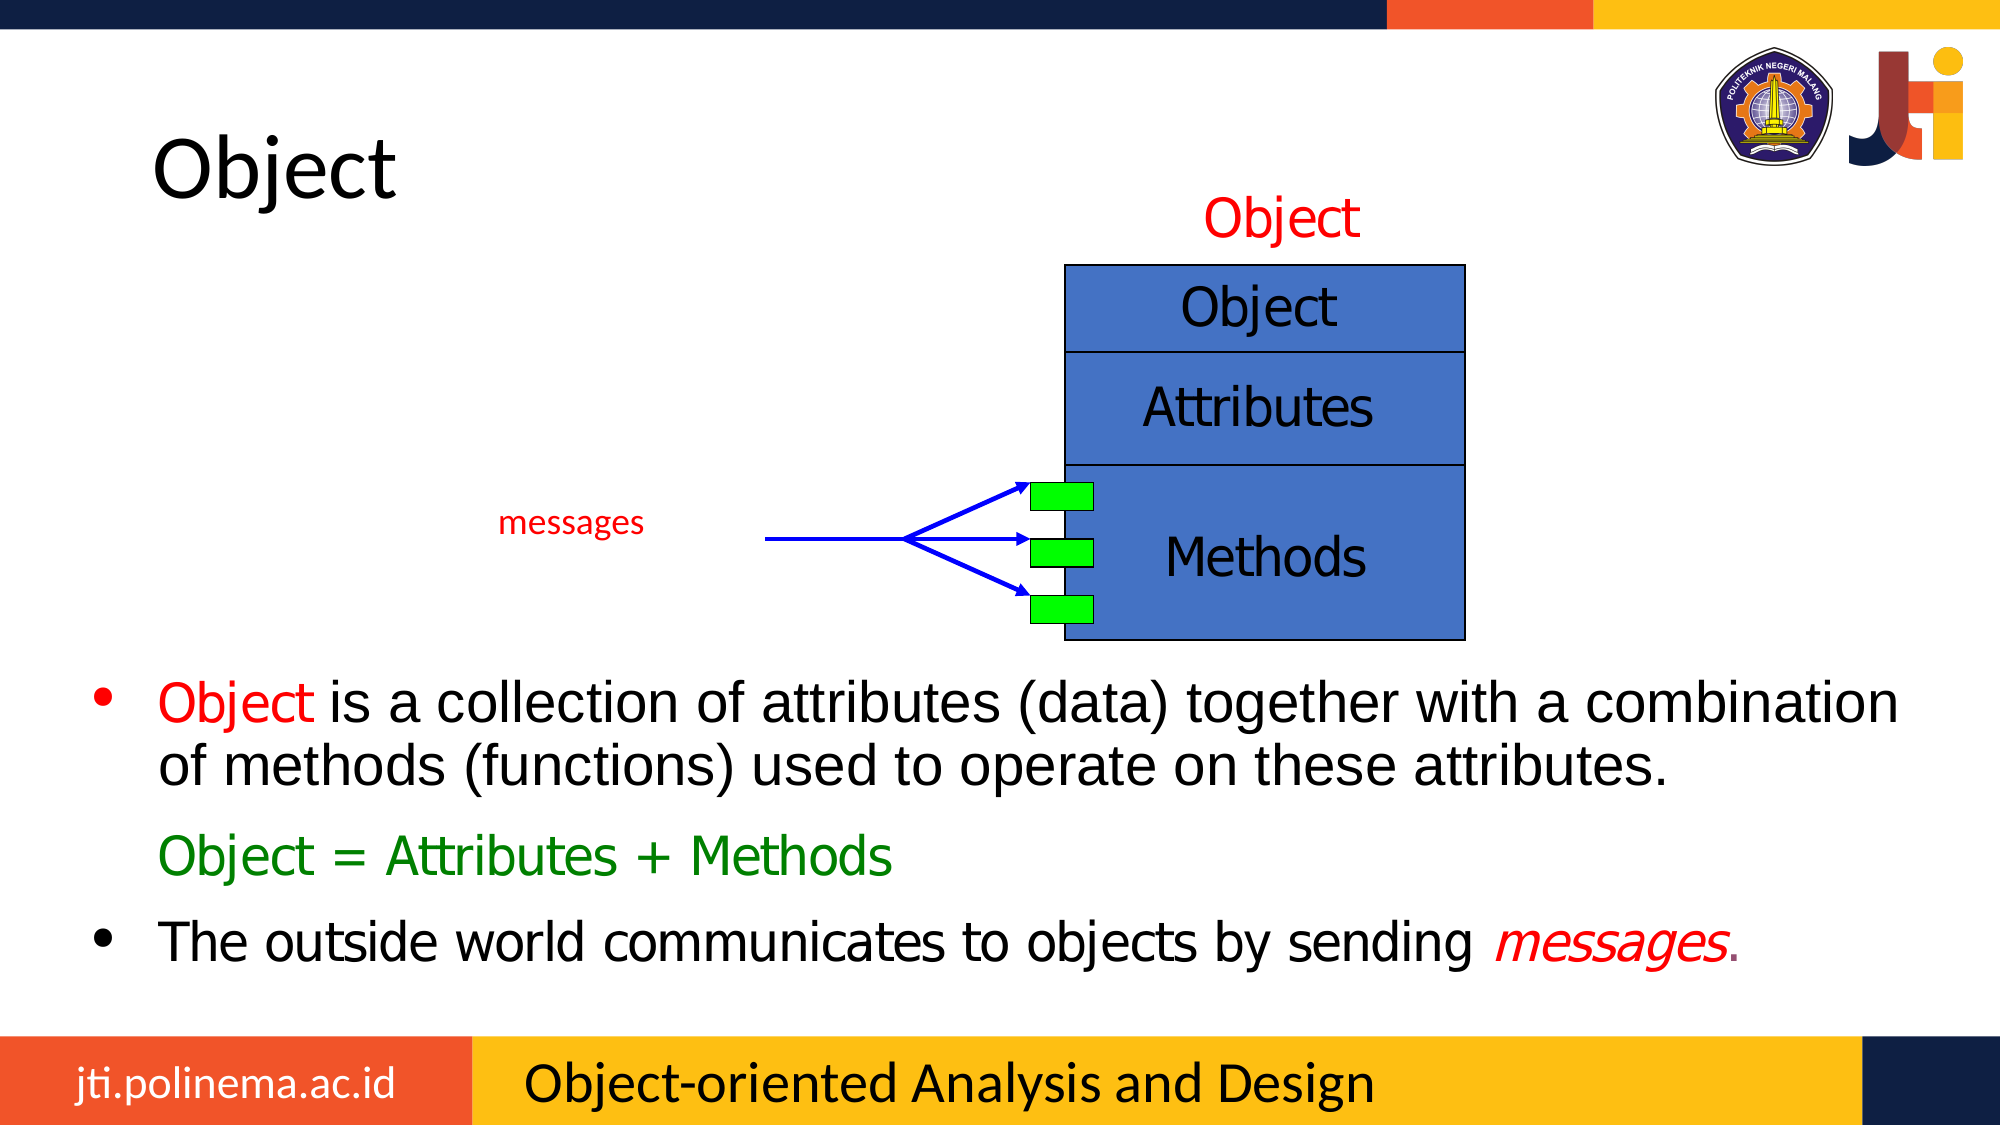

# Object
Object

Object
Attributes
Methods

messages

Object is a collection of attributes (data) together with a combination of methods (functions) used to operate on these attributes.

	Object = Attributes + Methods
The outside world communicates to objects by sending messages.